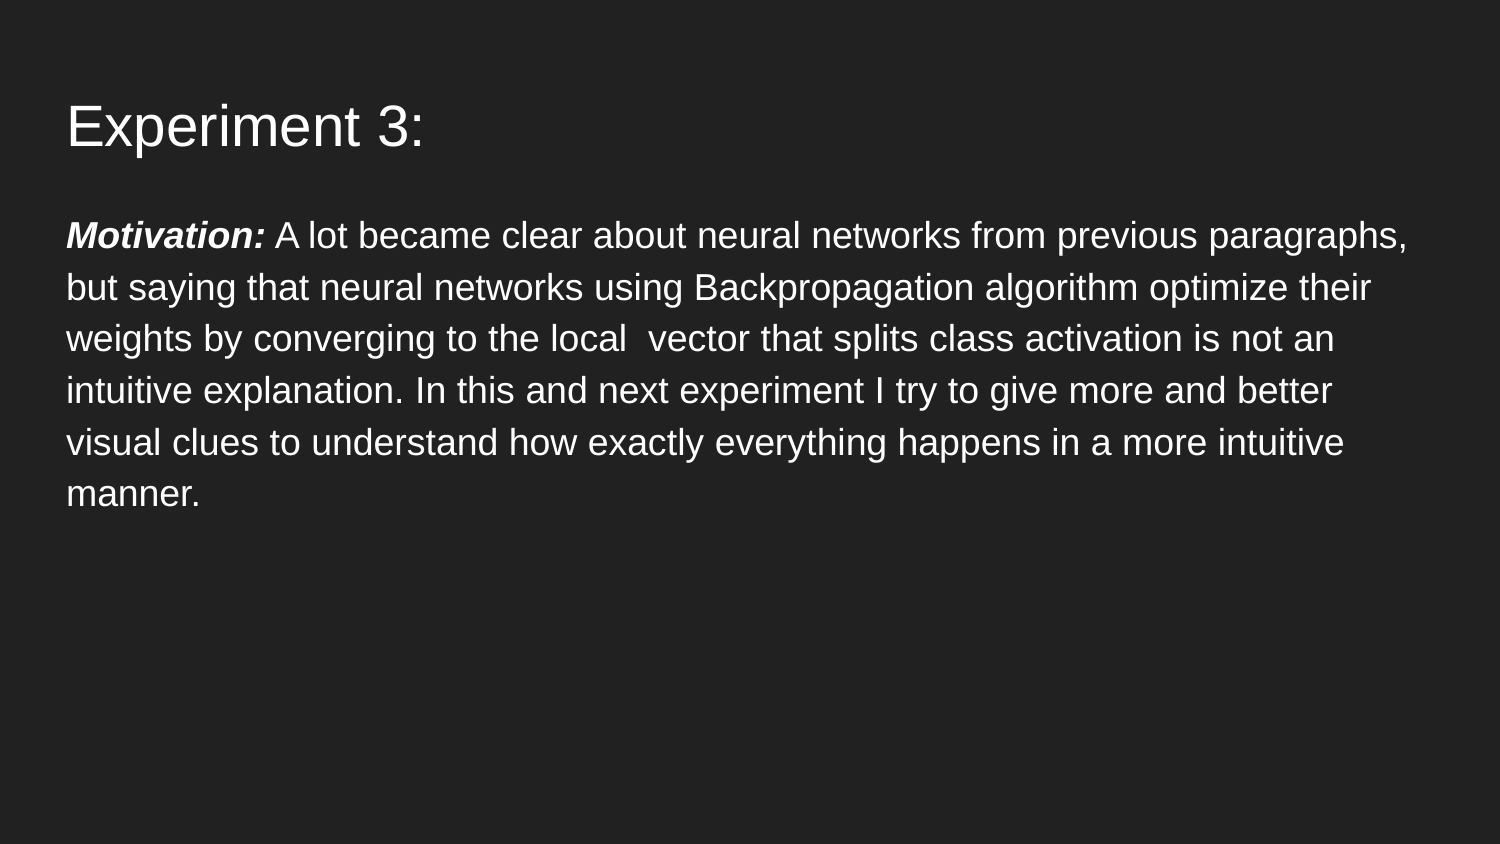

# Experiment 3:
Motivation: A lot became clear about neural networks from previous paragraphs, but saying that neural networks using Backpropagation algorithm optimize their weights by converging to the local  vector that splits class activation is not an intuitive explanation. In this and next experiment I try to give more and better visual clues to understand how exactly everything happens in a more intuitive manner.